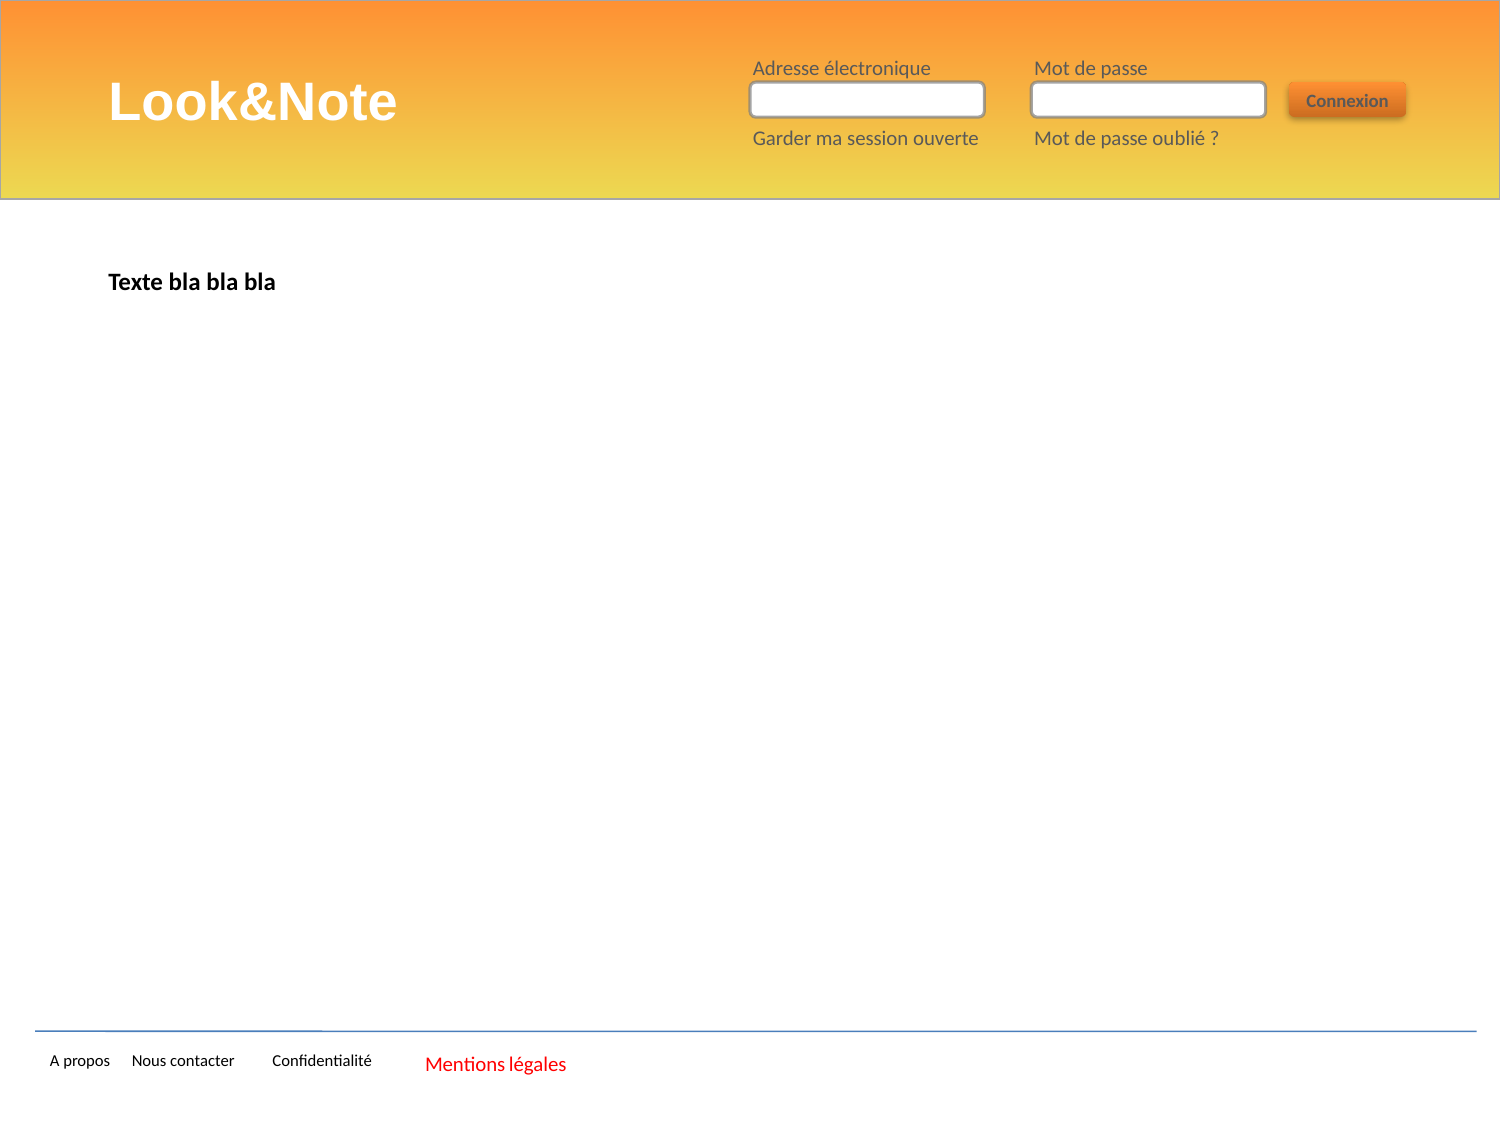

Adresse électronique
Mot de passe
Look&Note
cc
cc
Connexion

Garder ma session ouverte
Mot de passe oublié ?
Texte bla bla bla
Confidentialité
A propos
Nous contacter
Mentions légales